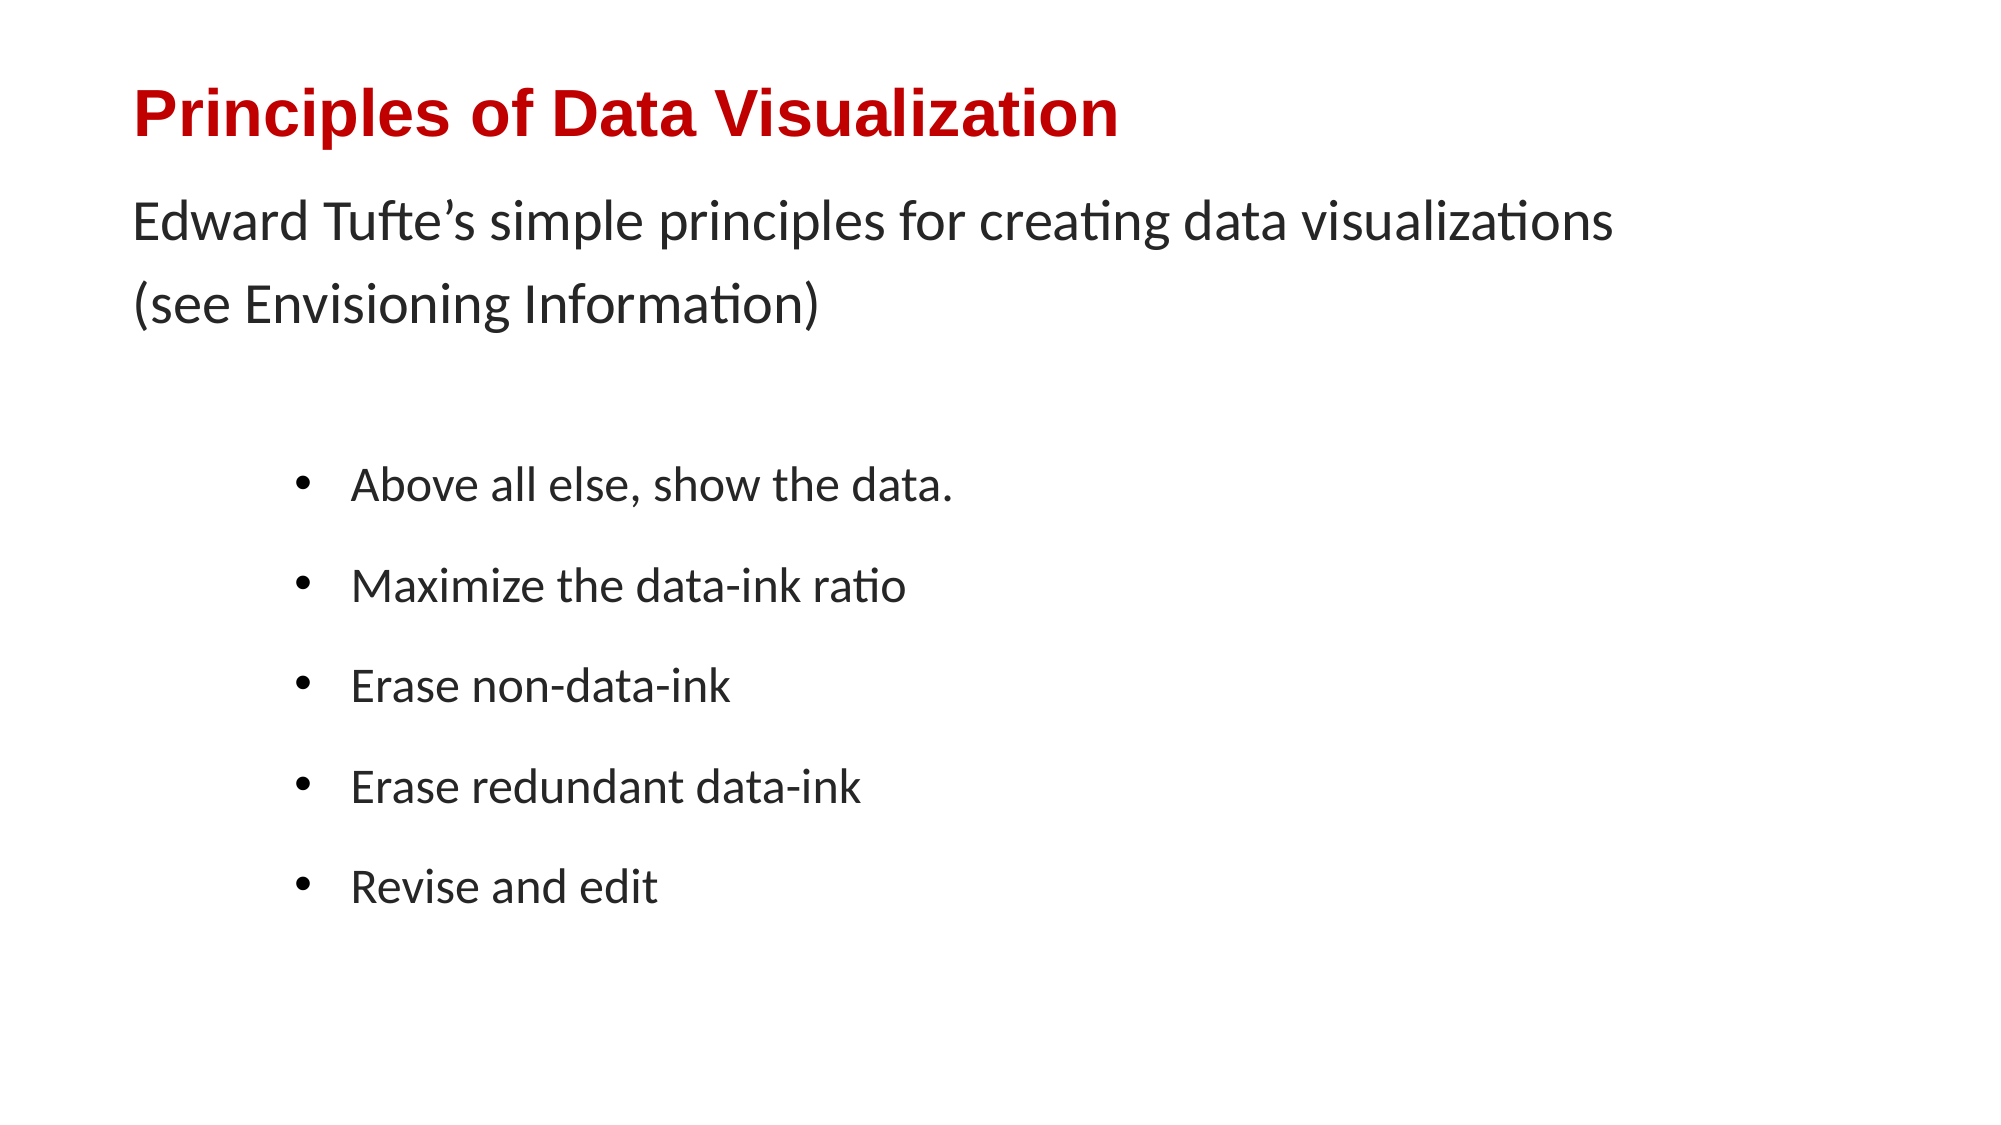

# Principles of Data Visualization
Edward Tufte’s simple principles for creating data visualizations
(see Envisioning Information)
Above all else, show the data.
Maximize the data-ink ratio
Erase non-data-ink
Erase redundant data-ink
Revise and edit